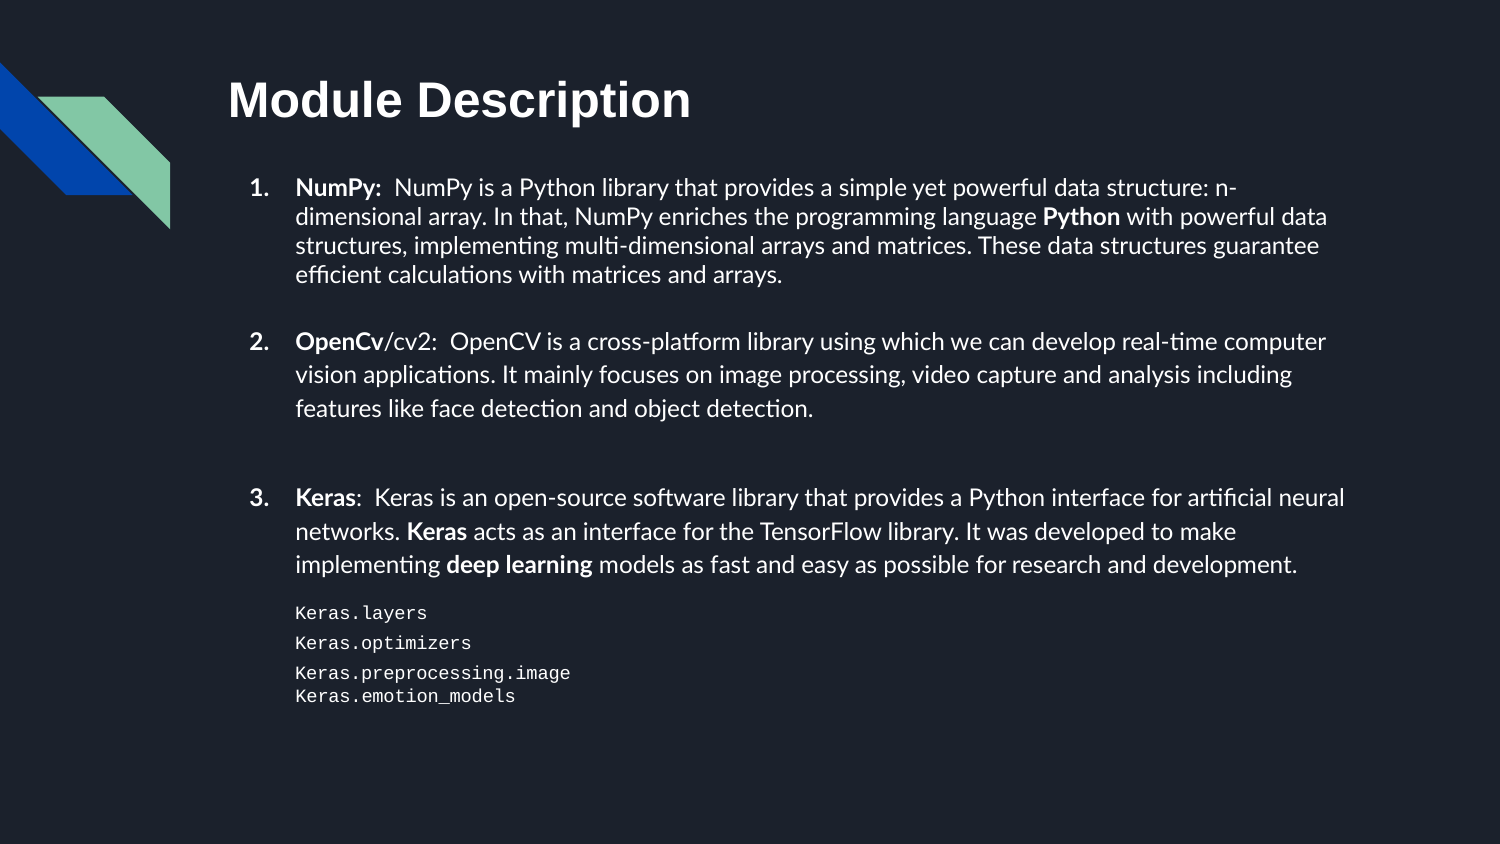

# Module Description
NumPy:  NumPy is a Python library that provides a simple yet powerful data structure: n-dimensional array. In that, NumPy enriches the programming language Python with powerful data structures, implementing multi-dimensional arrays and matrices. These data structures guarantee efficient calculations with matrices and arrays.

OpenCv/cv2:  OpenCV is a cross-platform library using which we can develop real-time computer vision applications. It mainly focuses on image processing, video capture and analysis including features like face detection and object detection.

Keras:  Keras is an open-source software library that provides a Python interface for artificial neural networks. Keras acts as an interface for the TensorFlow library. It was developed to make implementing deep learning models as fast and easy as possible for research and development.
Keras.layers
Keras.optimizers
Keras.preprocessing.image
Keras.emotion_models